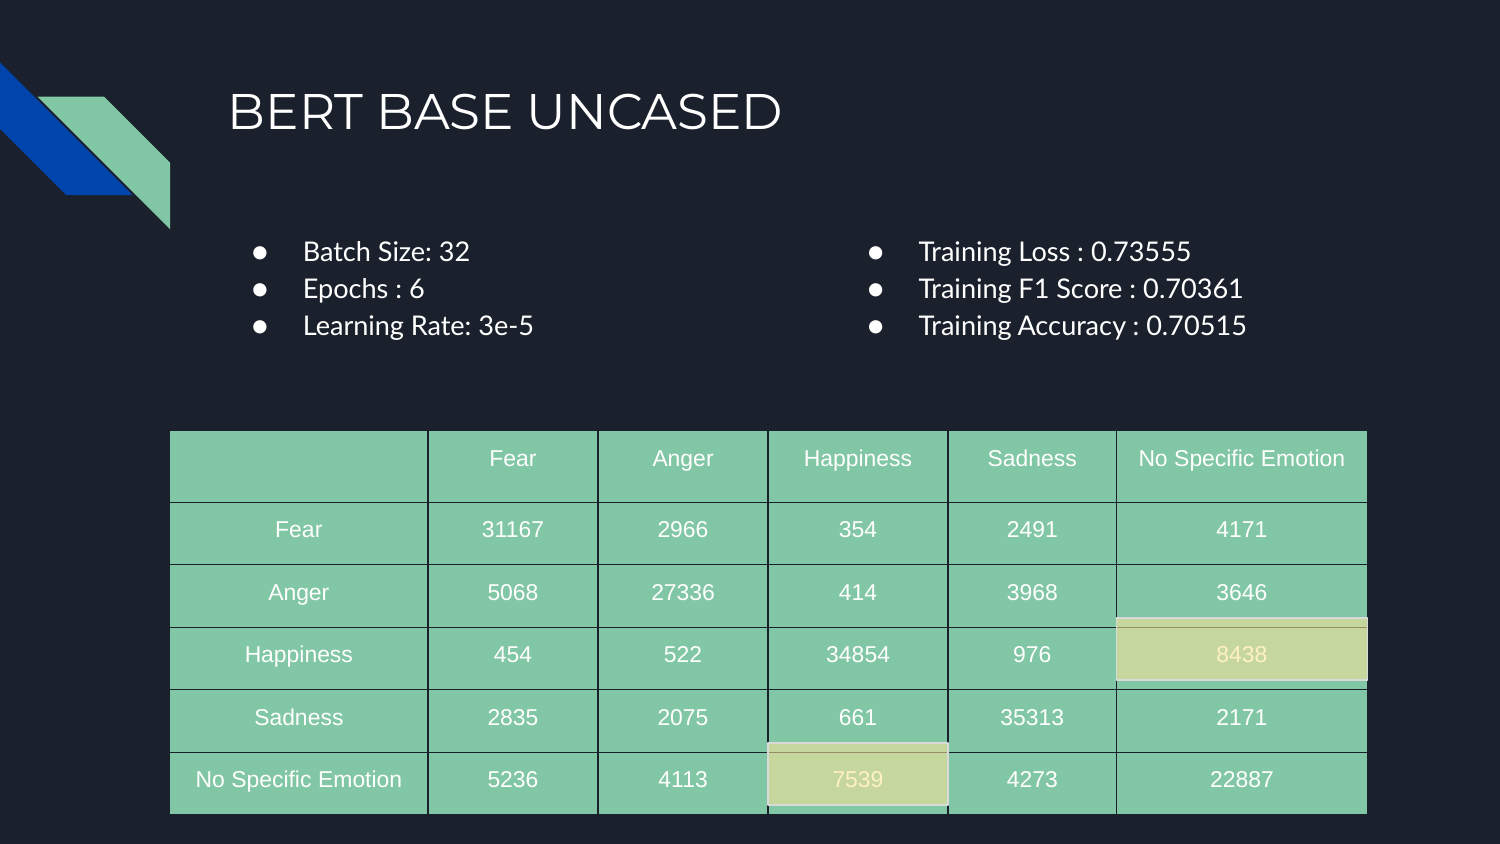

# BERT BASE UNCASED
Batch Size: 32
Epochs : 6
Learning Rate: 3e-5
Training Loss : 0.73555
Training F1 Score : 0.70361
Training Accuracy : 0.70515
|  | Fear | Anger | Happiness | Sadness | No Specific Emotion |
| --- | --- | --- | --- | --- | --- |
| Fear | 31167 | 2966 | 354 | 2491 | 4171 |
| Anger | 5068 | 27336 | 414 | 3968 | 3646 |
| Happiness | 454 | 522 | 34854 | 976 | 8438 |
| Sadness | 2835 | 2075 | 661 | 35313 | 2171 |
| No Specific Emotion | 5236 | 4113 | 7539 | 4273 | 22887 |